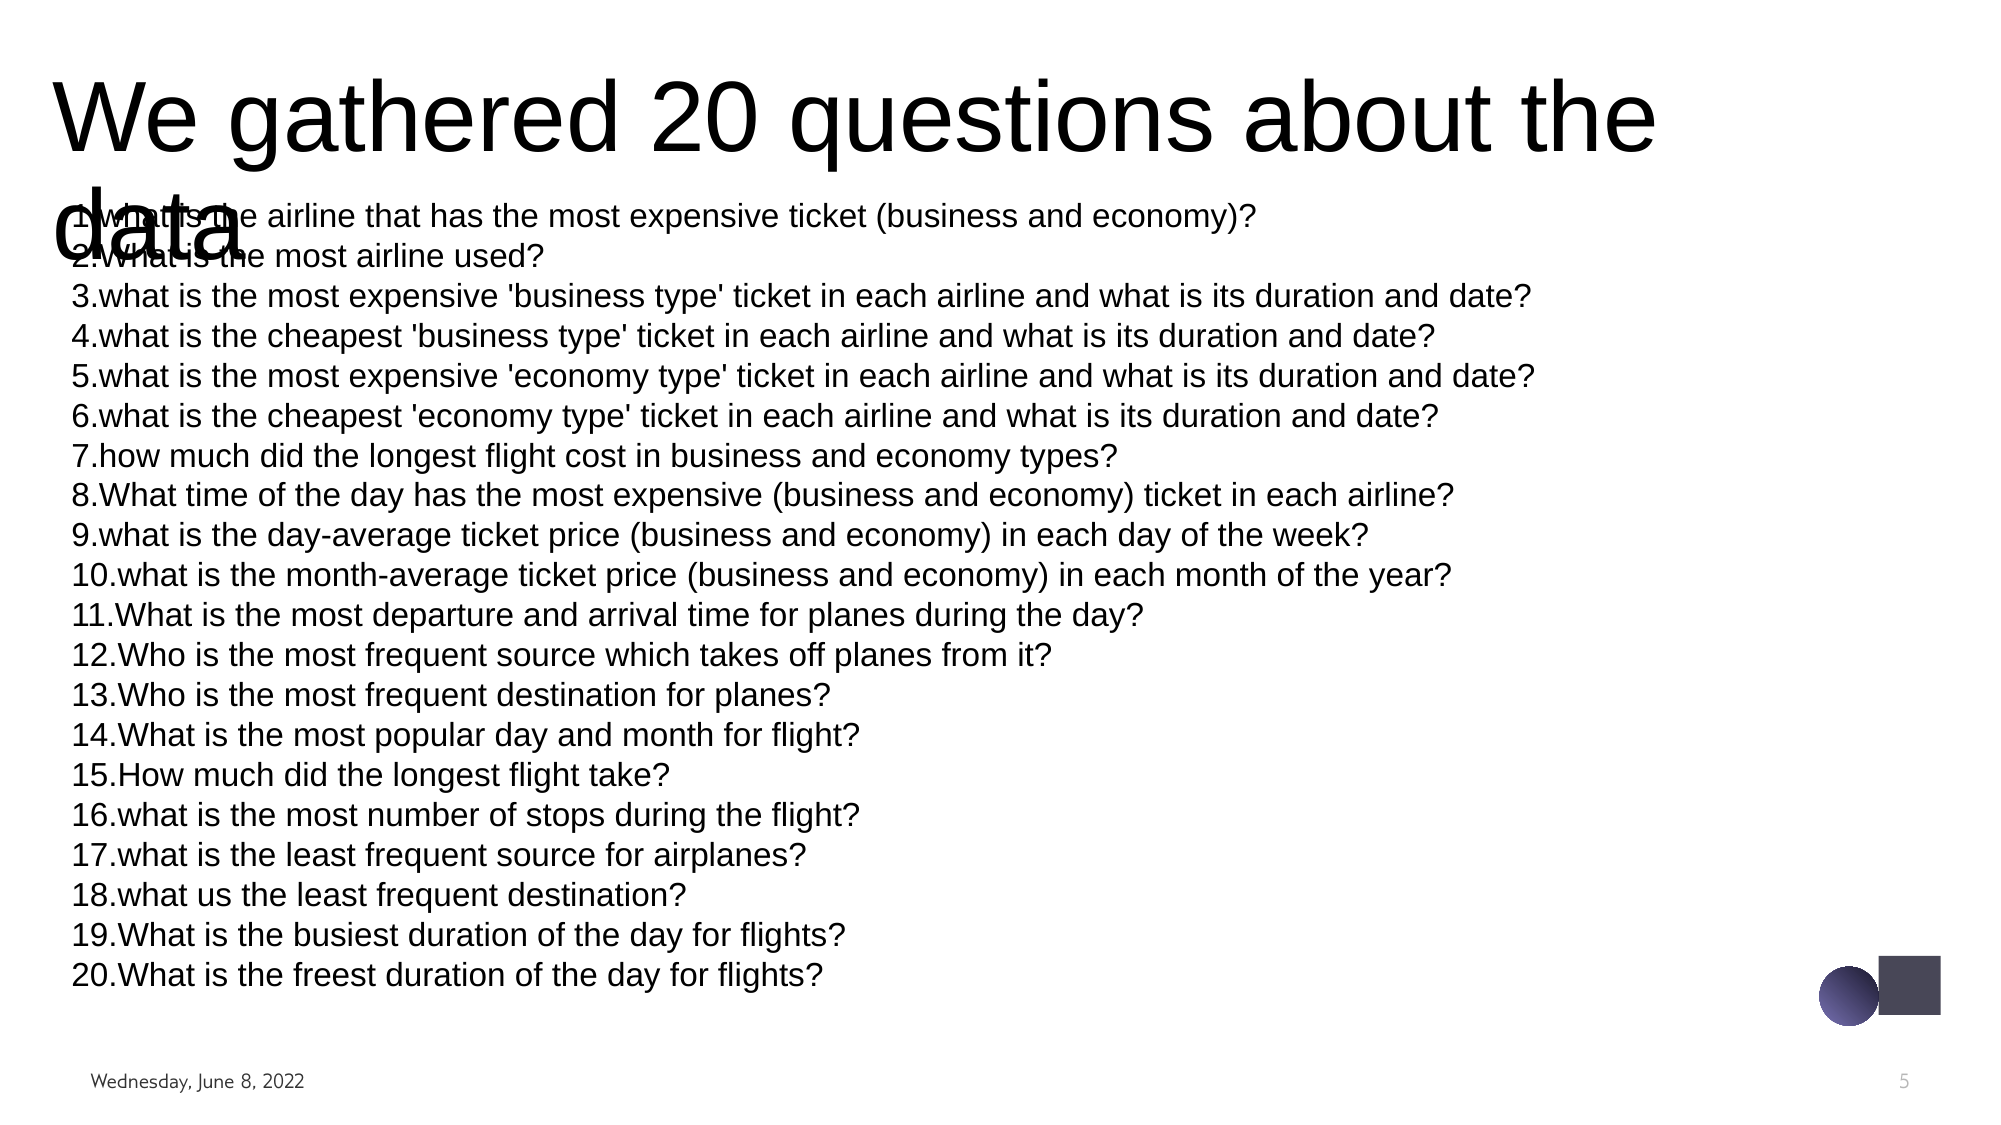

# We gathered 20 questions about the data
what is the airline that has the most expensive ticket (business and economy)?what is the airline that has the c
What is the most airline used?
what is the most expensive 'business type' ticket in each airline and what is its duration and date?
what is the cheapest 'business type' ticket in each airline and what is its duration and date?
what is the most expensive 'economy type' ticket in each airline and what is its duration and date?
what is the cheapest 'economy type' ticket in each airline and what is its duration and date?
how much did the longest flight cost in business and economy types?
What time of the day has the most expensive (business and economy) ticket in each airline?
what is the day-average ticket price (business and economy) in each day of the week?
what is the month-average ticket price (business and economy) in each month of the year?
What is the most departure and arrival time for planes during the day?
Who is the most frequent source which takes off planes from it?
Who is the most frequent destination for planes?
What is the most popular day and month for flight?
How much did the longest flight take?
what is the most number of stops during the flight?
what is the least frequent source for airplanes?
what us the least frequent destination?
What is the busiest duration of the day for flights?
What is the freest duration of the day for flights?

Wednesday, June 8, 2022
5